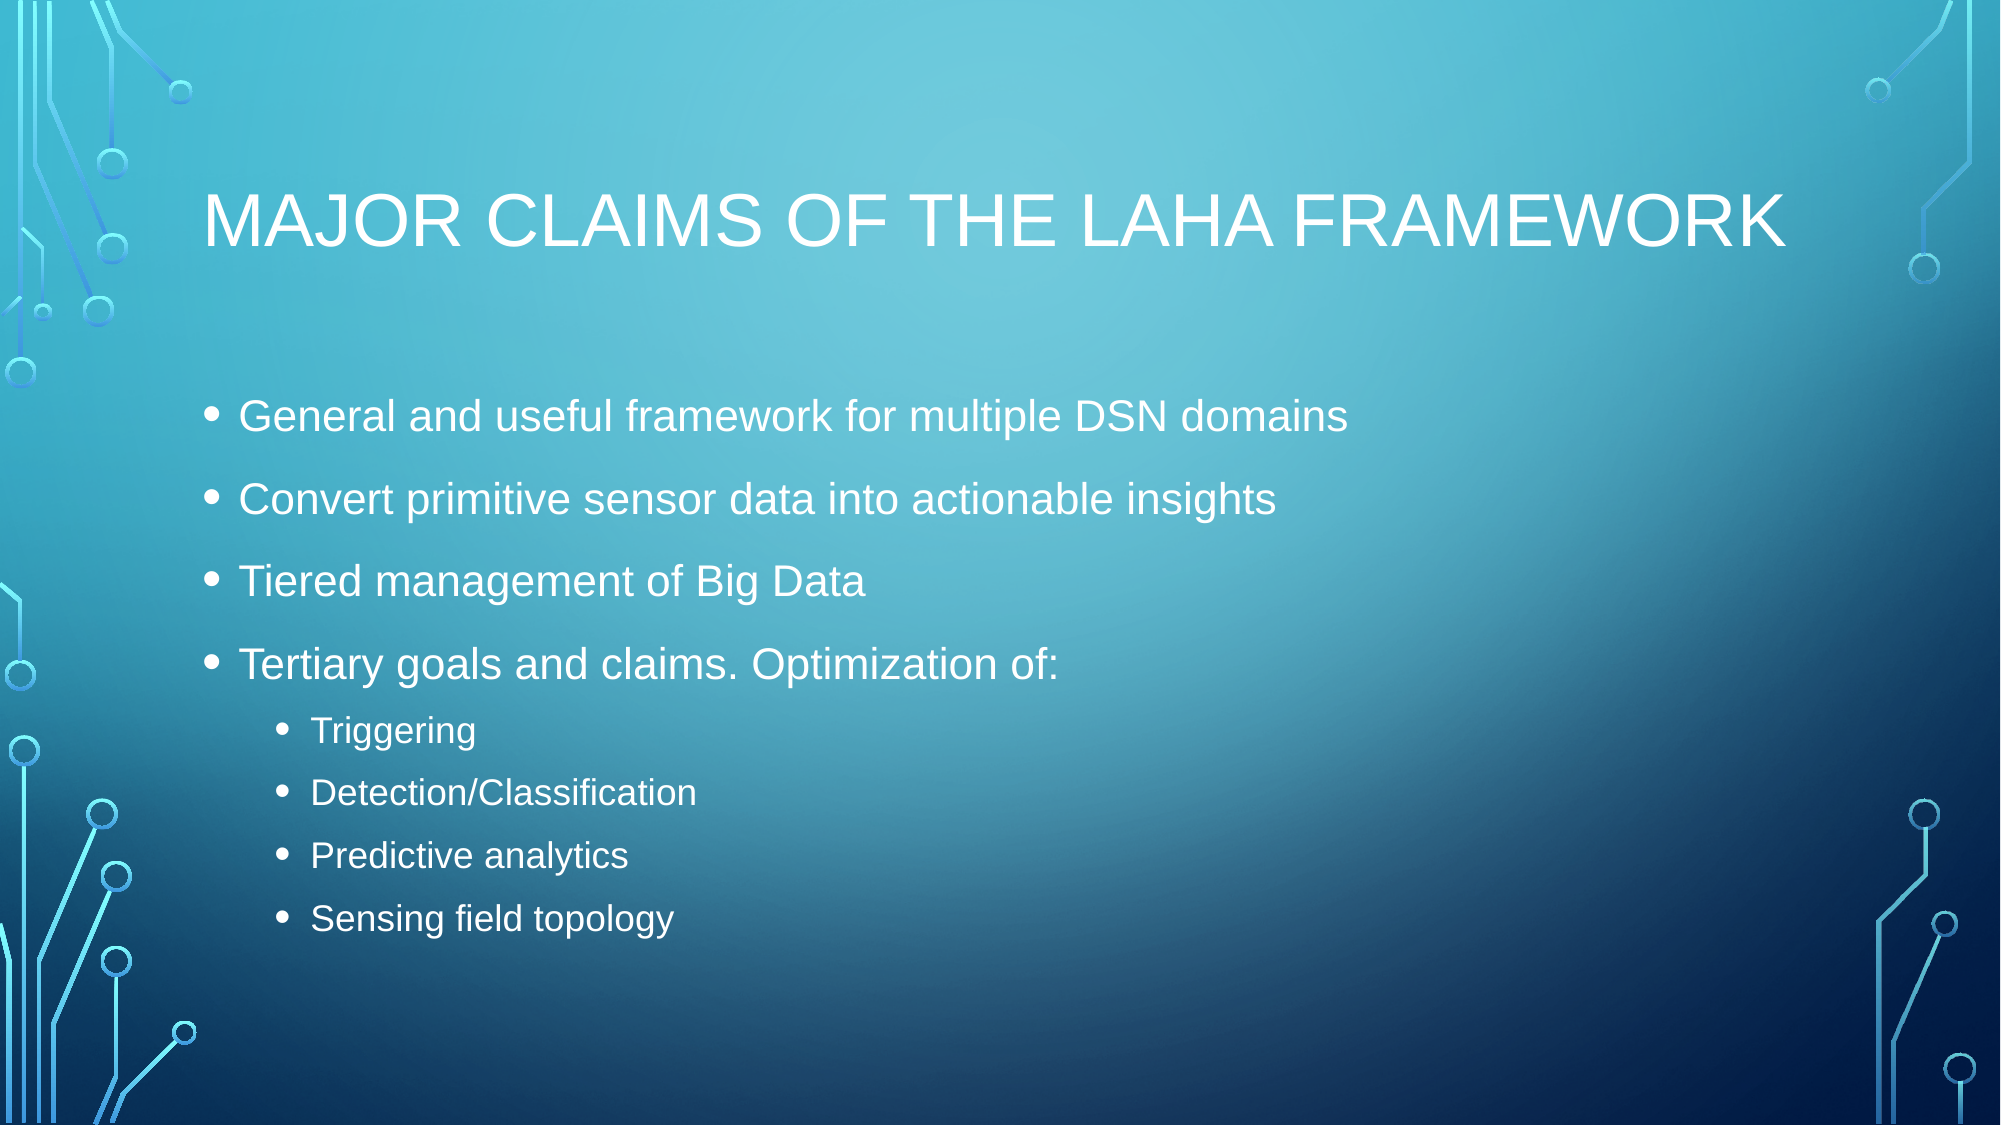

# Major claims of the laha framework
General and useful framework for multiple DSN domains
Convert primitive sensor data into actionable insights
Tiered management of Big Data
Tertiary goals and claims. Optimization of:
Triggering
Detection/Classification
Predictive analytics
Sensing field topology